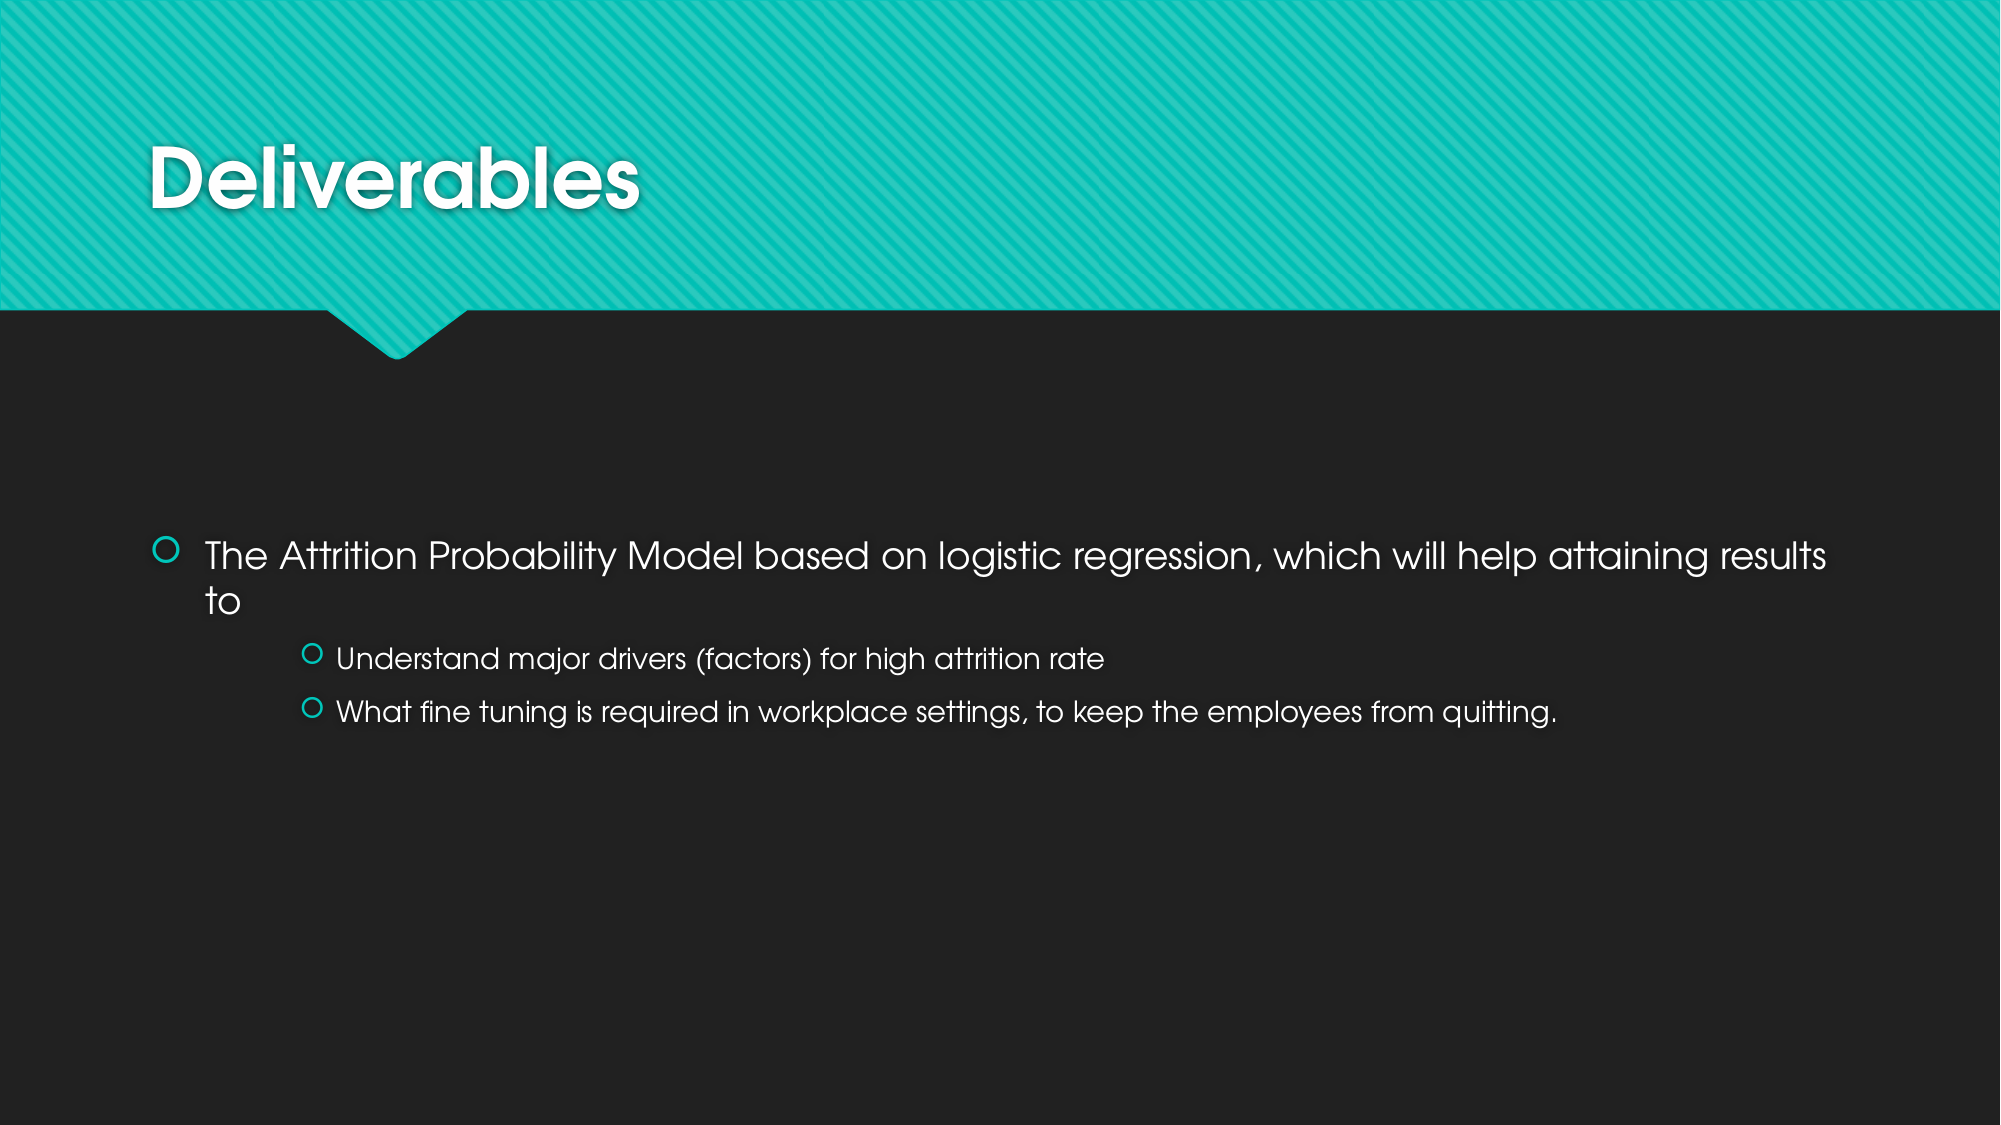

# Deliverables
The Attrition Probability Model based on logistic regression, which will help attaining results to
Understand major drivers (factors) for high attrition rate
What fine tuning is required in workplace settings, to keep the employees from quitting.